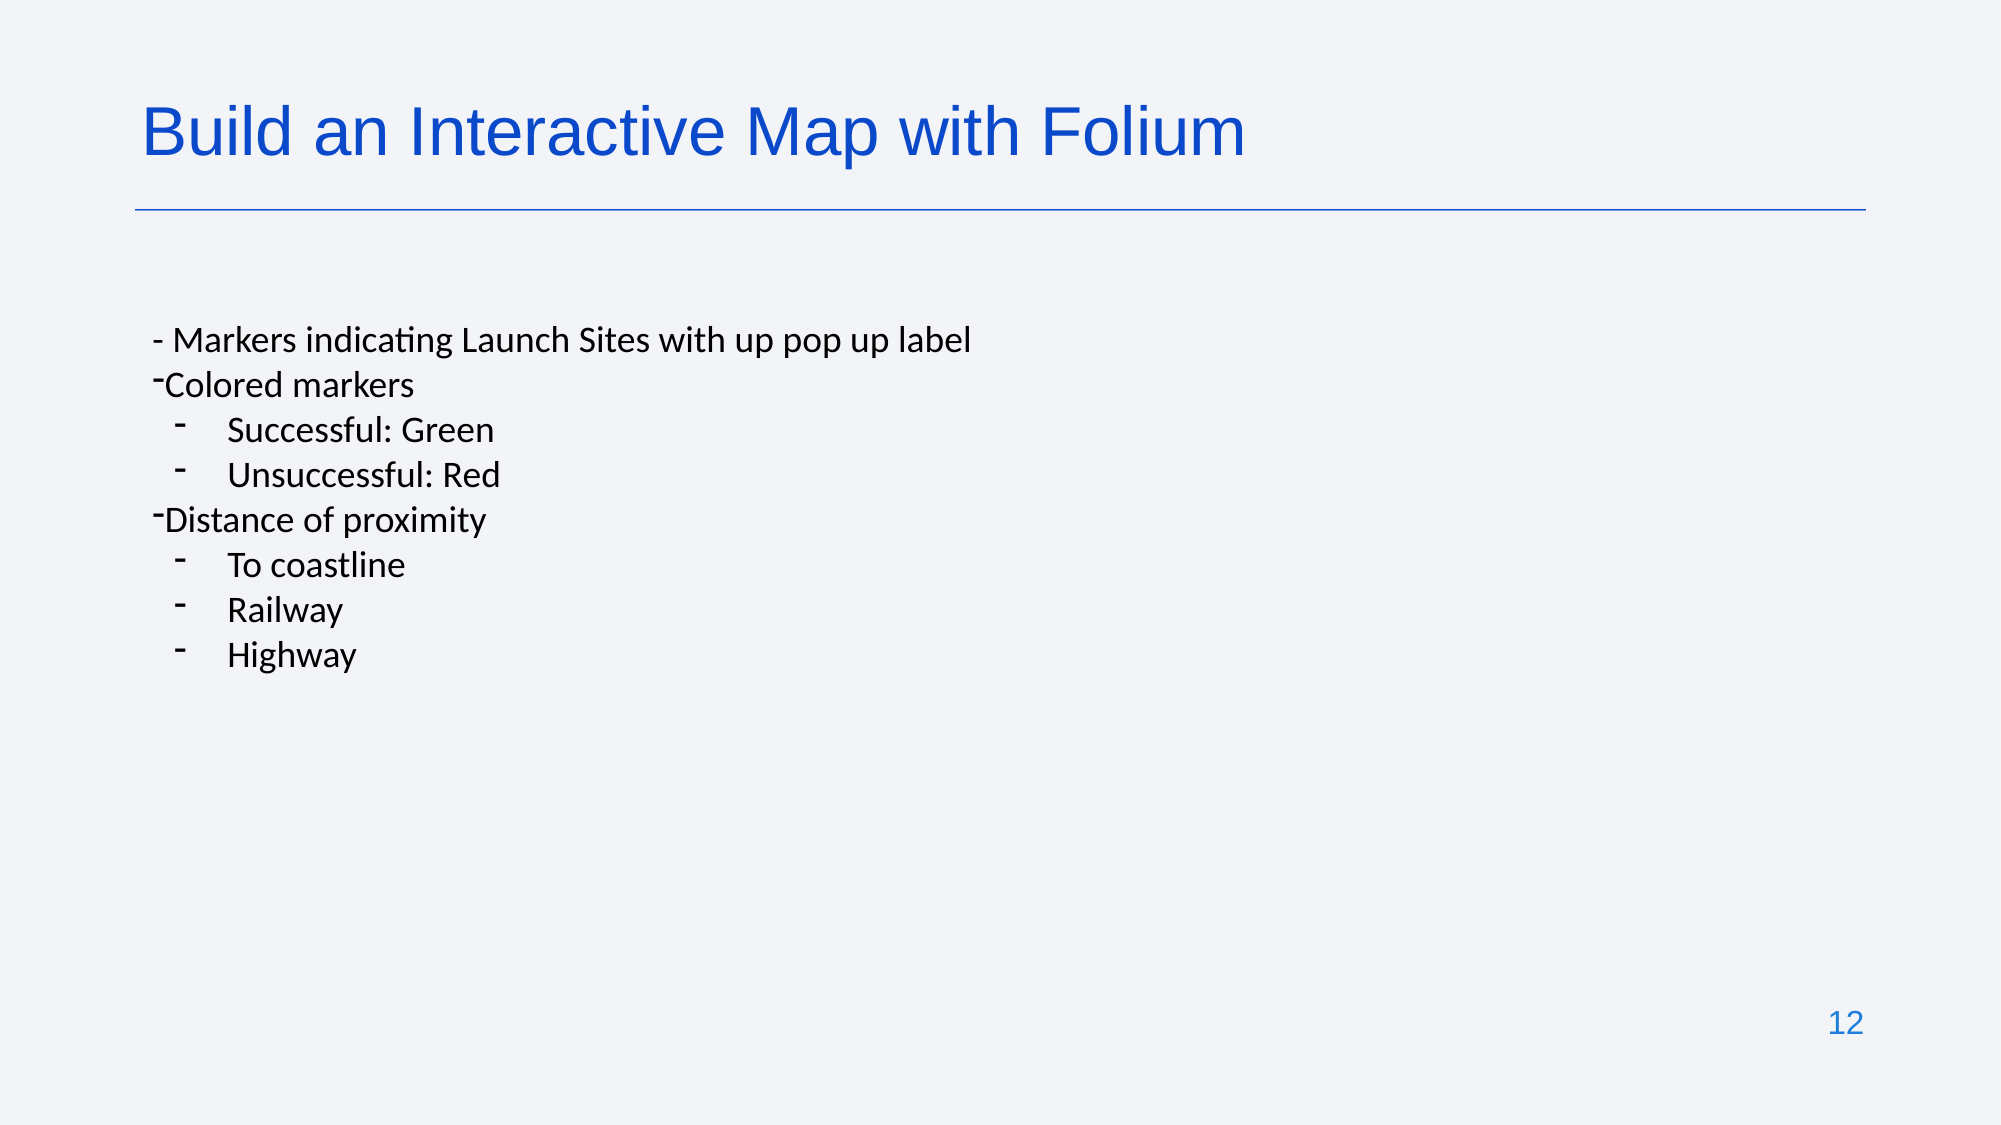

Build an Interactive Map with Folium
- Markers indicating Launch Sites with up pop up label
Colored markers
Successful: Green
Unsuccessful: Red
Distance of proximity
To coastline
Railway
Highway

12